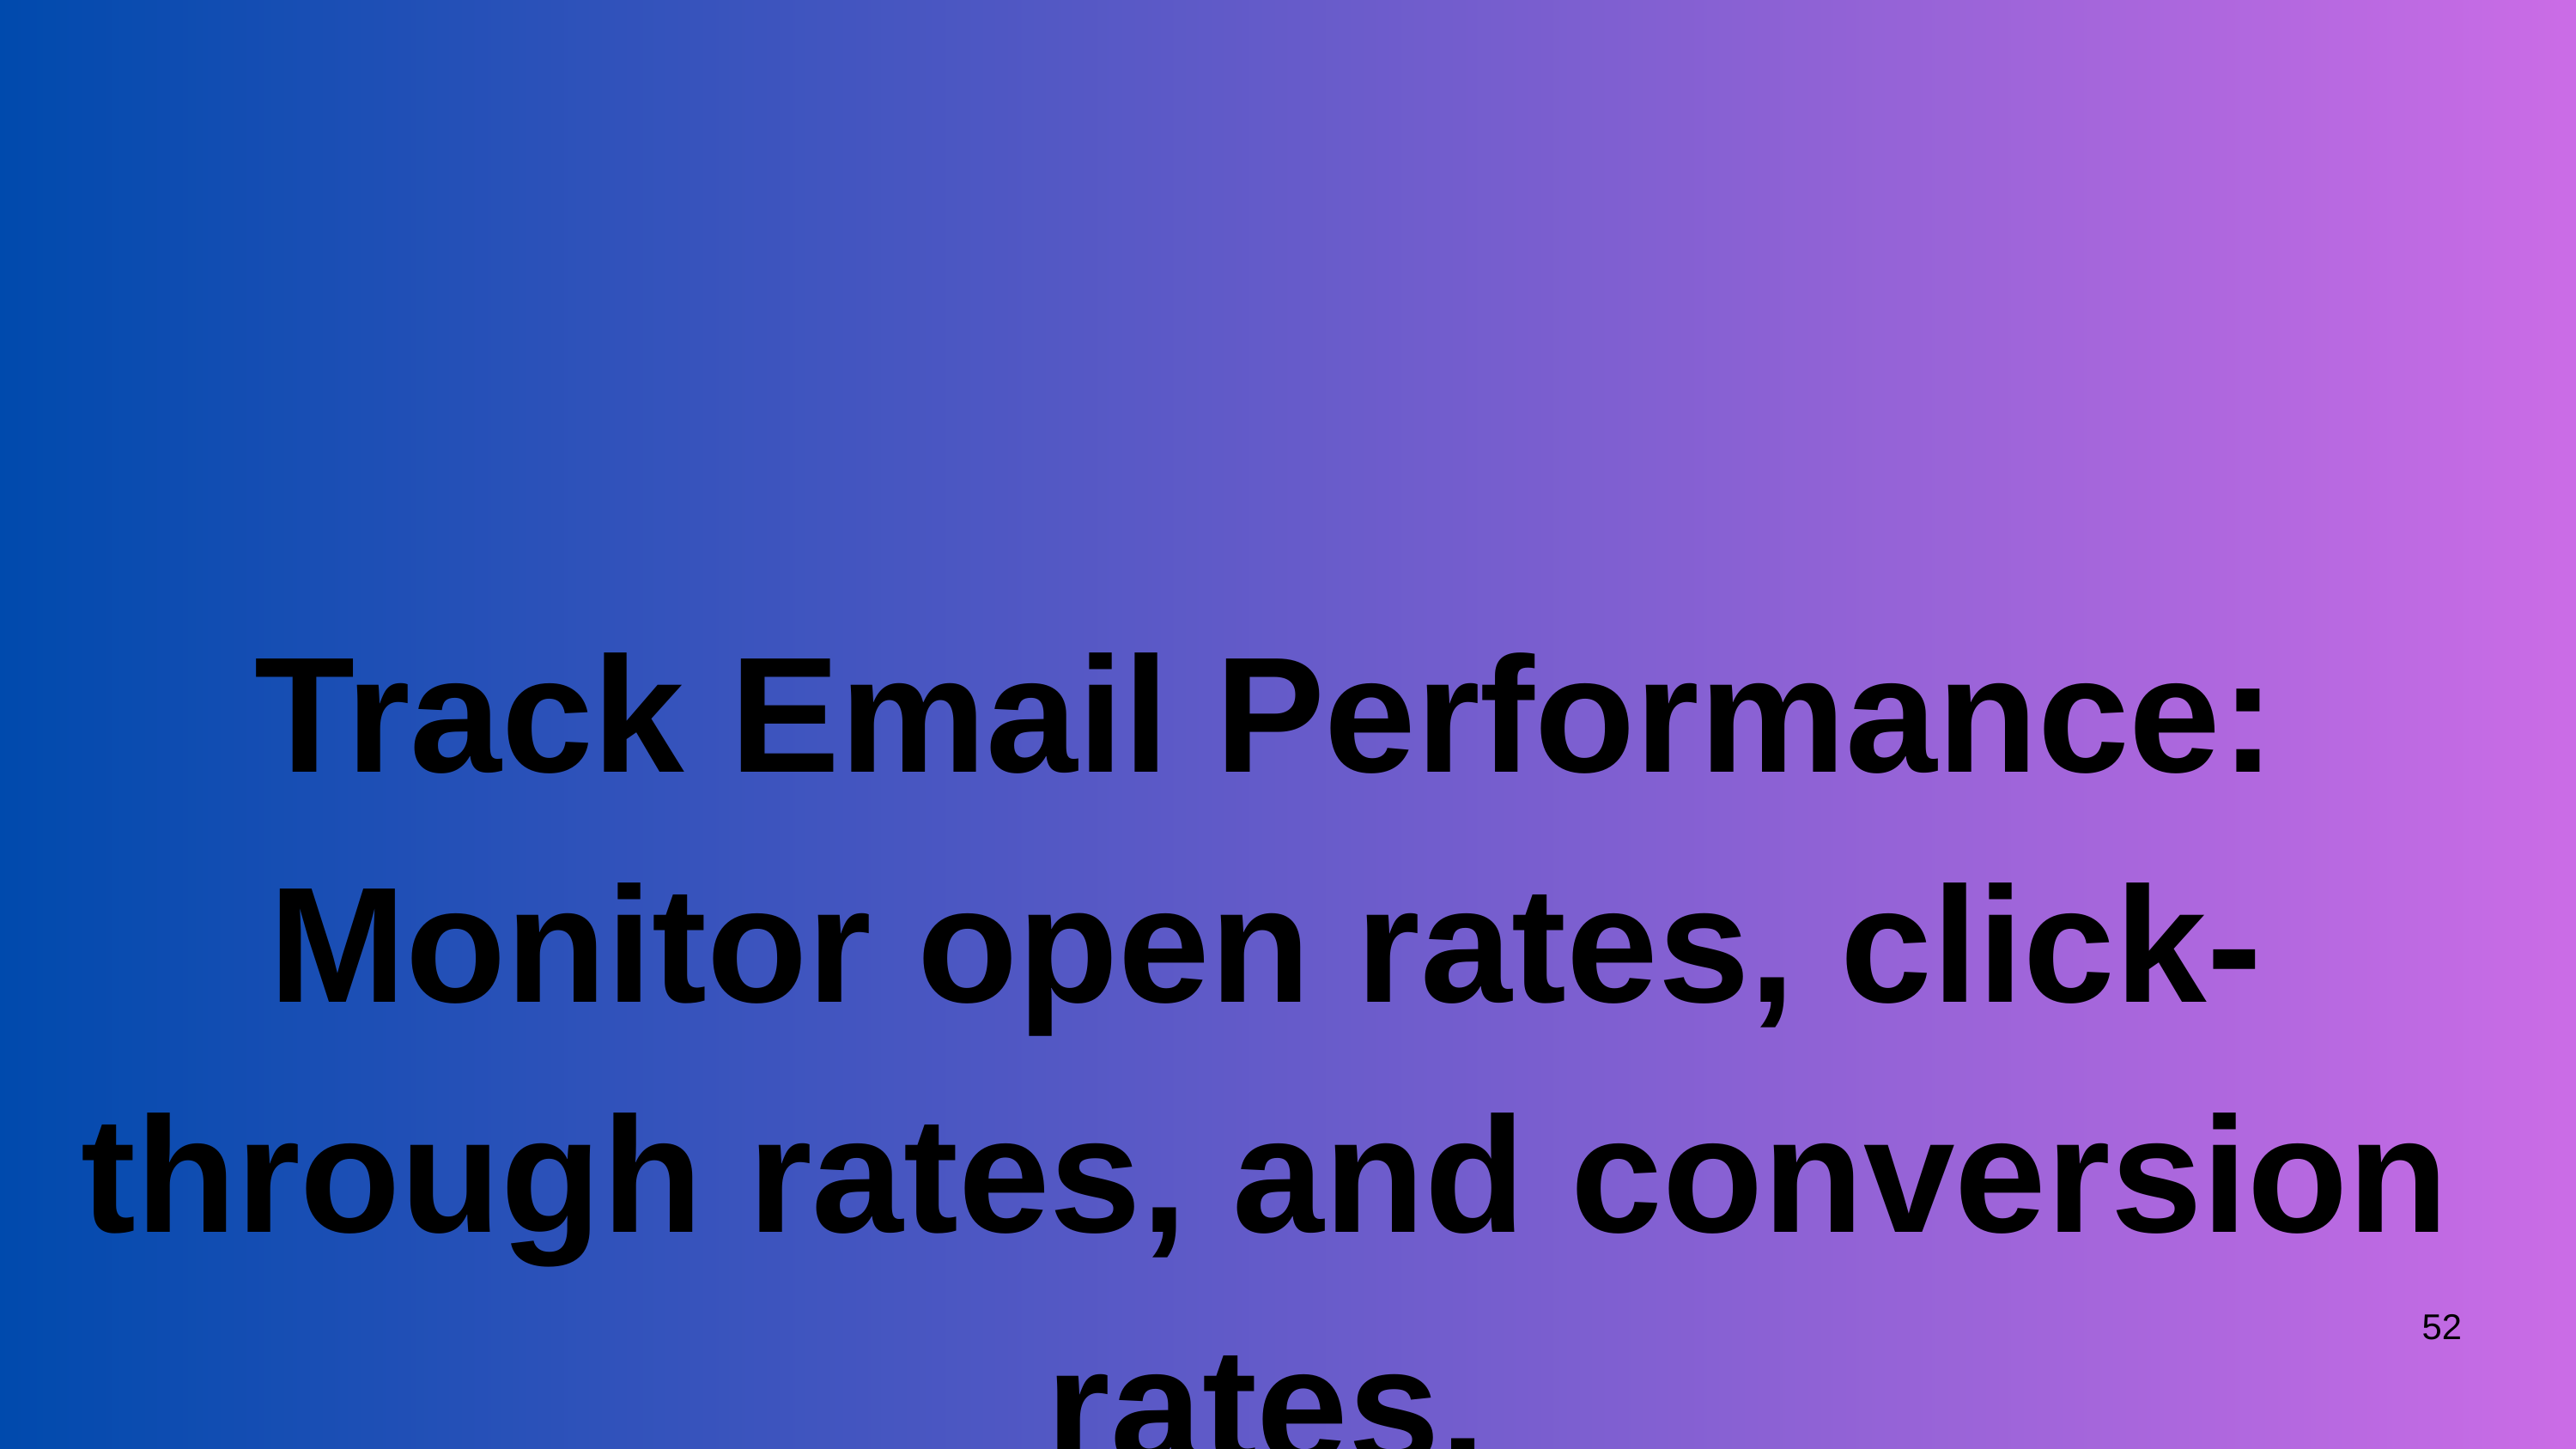

Track Email Performance: Monitor open rates, click-through rates, and conversion rates.
52